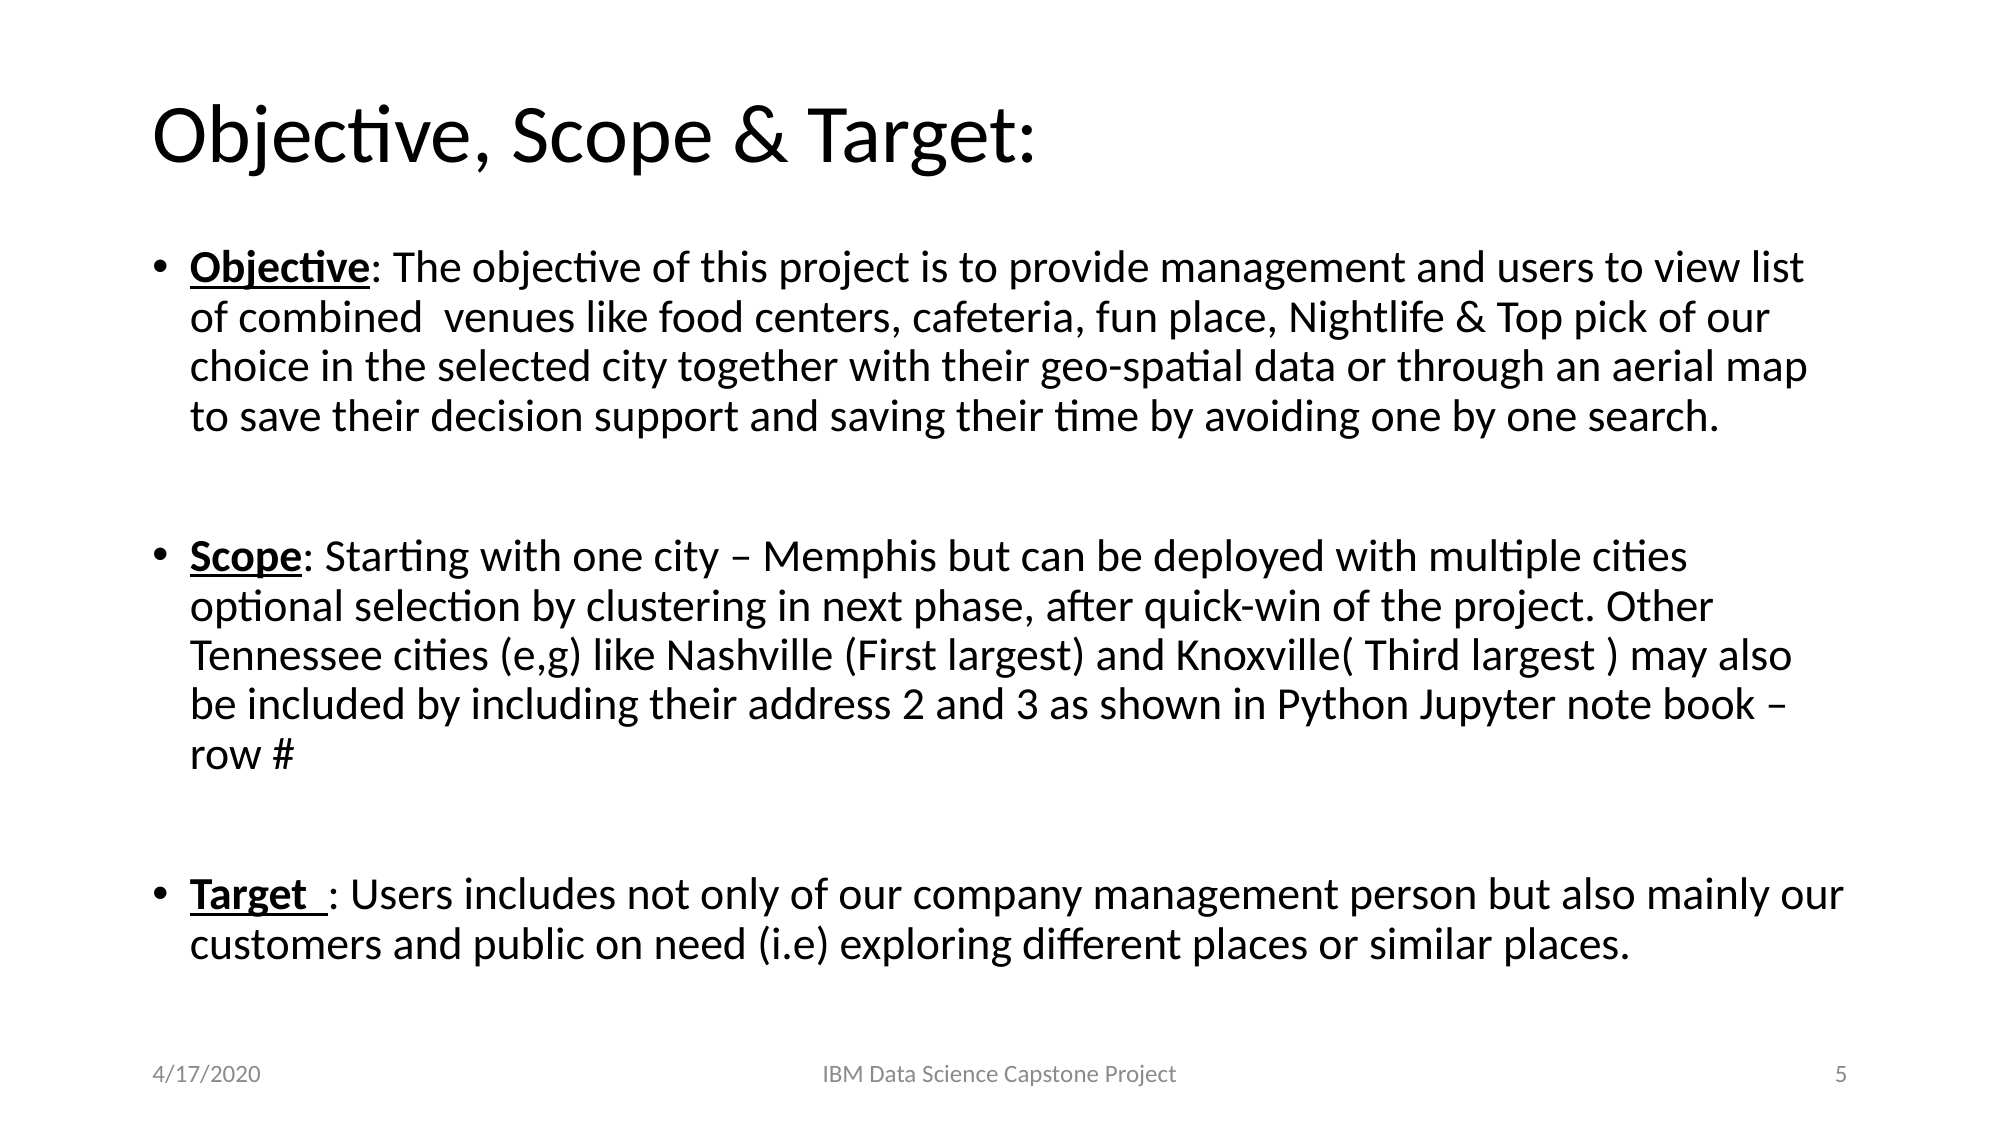

# Objective, Scope & Target:
Objective: The objective of this project is to provide management and users to view list of combined  venues like food centers, cafeteria, fun place, Nightlife & Top pick of our choice in the selected city together with their geo-spatial data or through an aerial map to save their decision support and saving their time by avoiding one by one search.

Scope: Starting with one city – Memphis but can be deployed with multiple cities optional selection by clustering in next phase, after quick-win of the project. Other Tennessee cities (e,g) like Nashville (First largest) and Knoxville( Third largest ) may also be included by including their address 2 and 3 as shown in Python Jupyter note book – row #

Target  : Users includes not only of our company management person but also mainly our customers and public on need (i.e) exploring different places or similar places.

4/17/2020
IBM Data Science Capstone Project
5